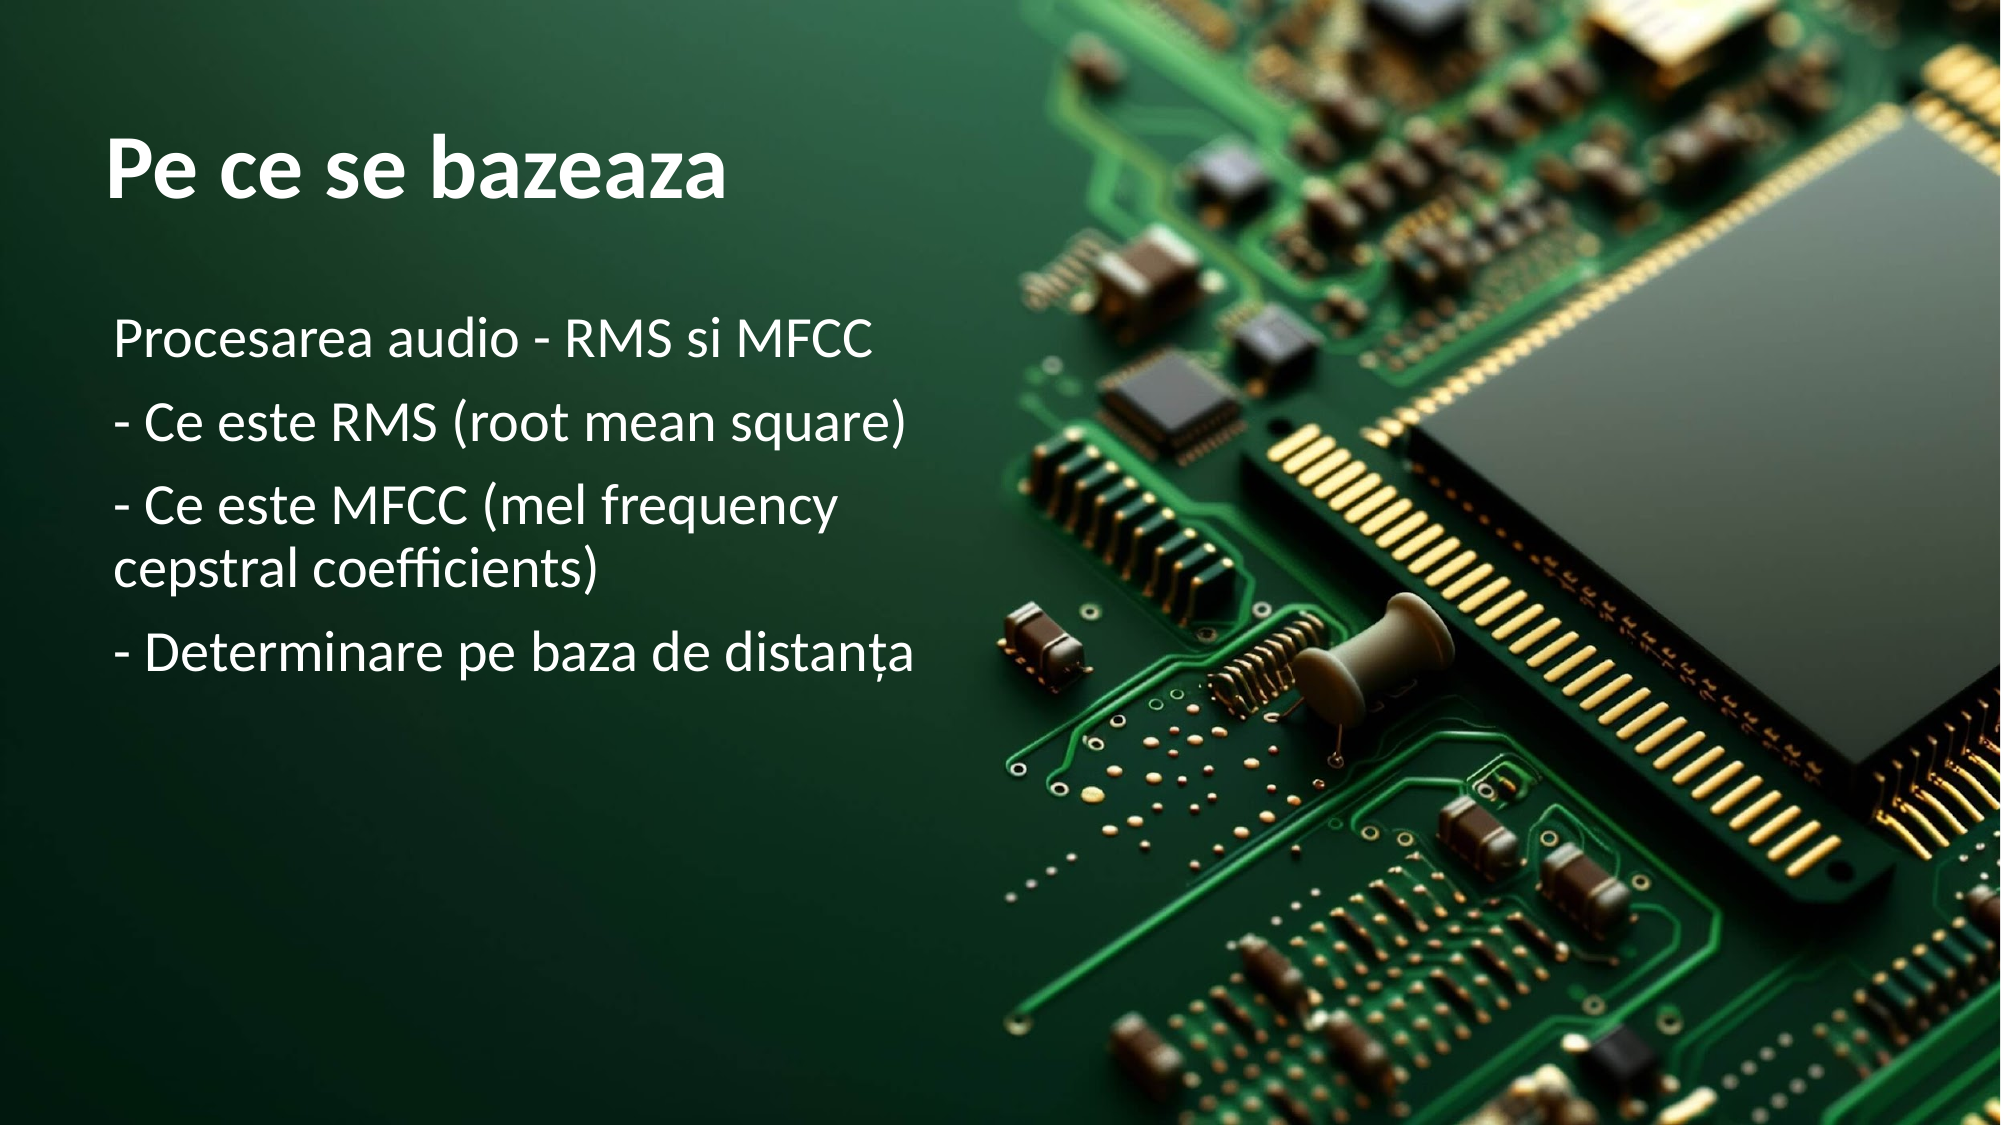

# Pe ce se bazeaza
Procesarea audio - RMS si MFCC
- Ce este RMS (root mean square)
- Ce este MFCC (mel frequency cepstral coefficients)
- Determinare pe baza de distanța

14